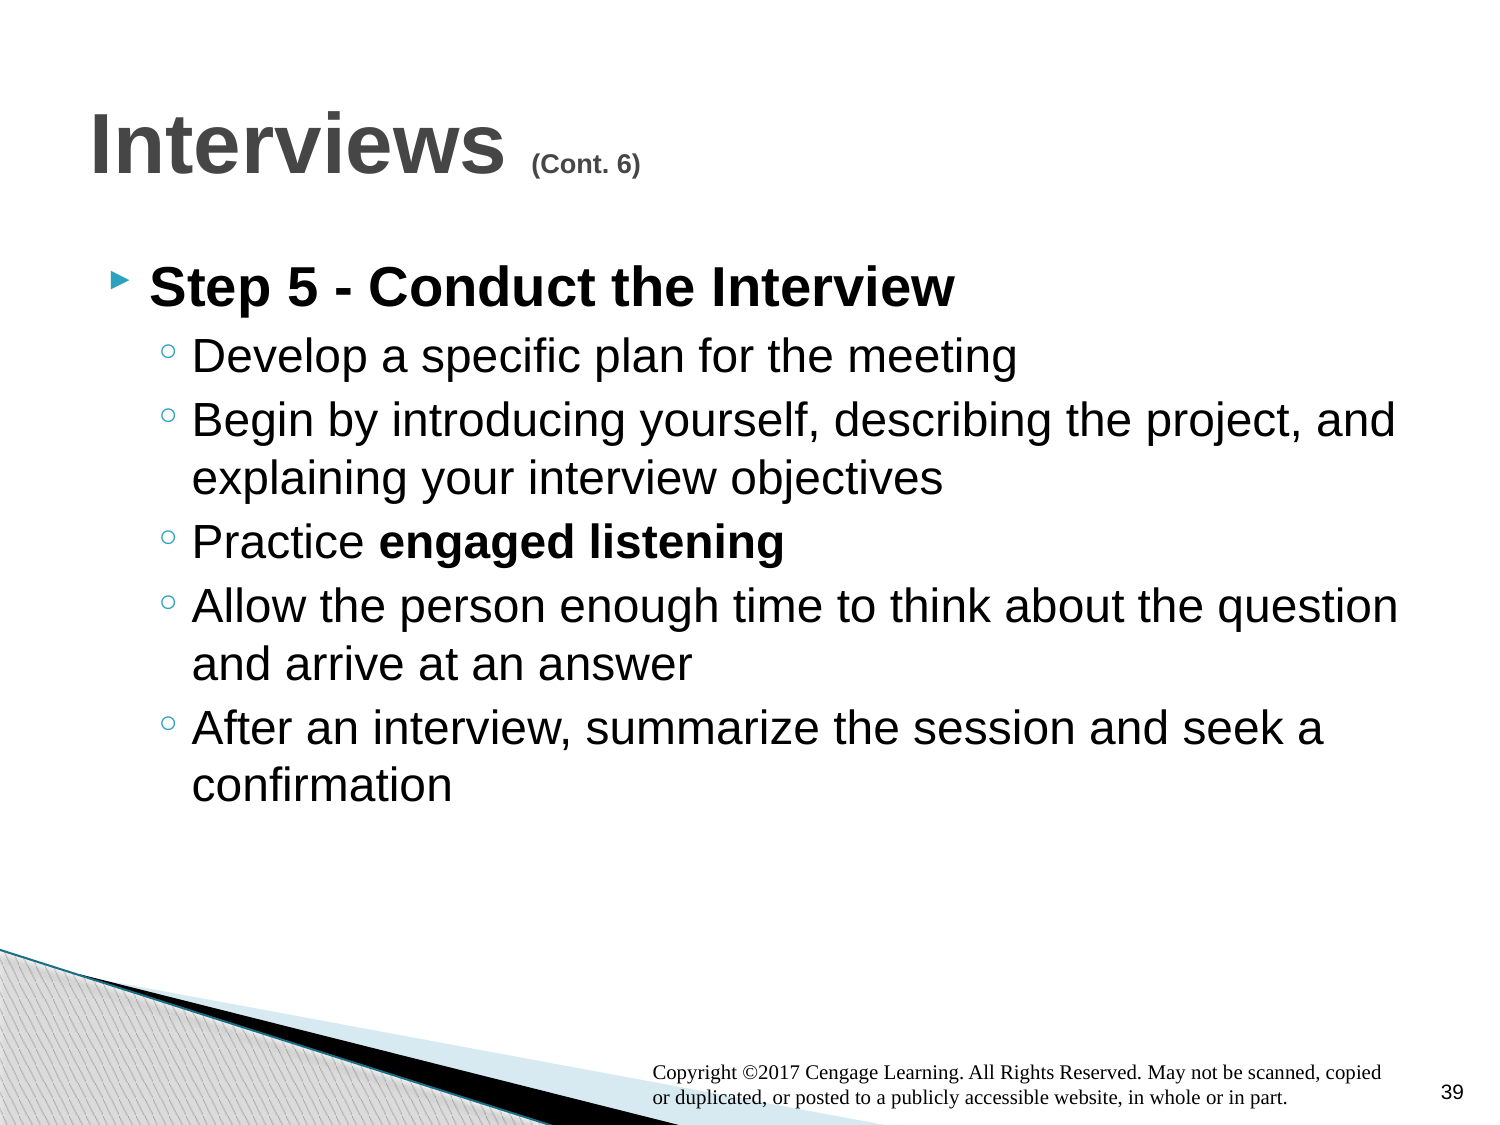

# Interviews (Cont. 6)
Step 5 - Conduct the Interview
Develop a specific plan for the meeting
Begin by introducing yourself, describing the project, and explaining your interview objectives
Practice engaged listening
Allow the person enough time to think about the question and arrive at an answer
After an interview, summarize the session and seek a confirmation
Copyright ©2017 Cengage Learning. All Rights Reserved. May not be scanned, copied or duplicated, or posted to a publicly accessible website, in whole or in part.
39